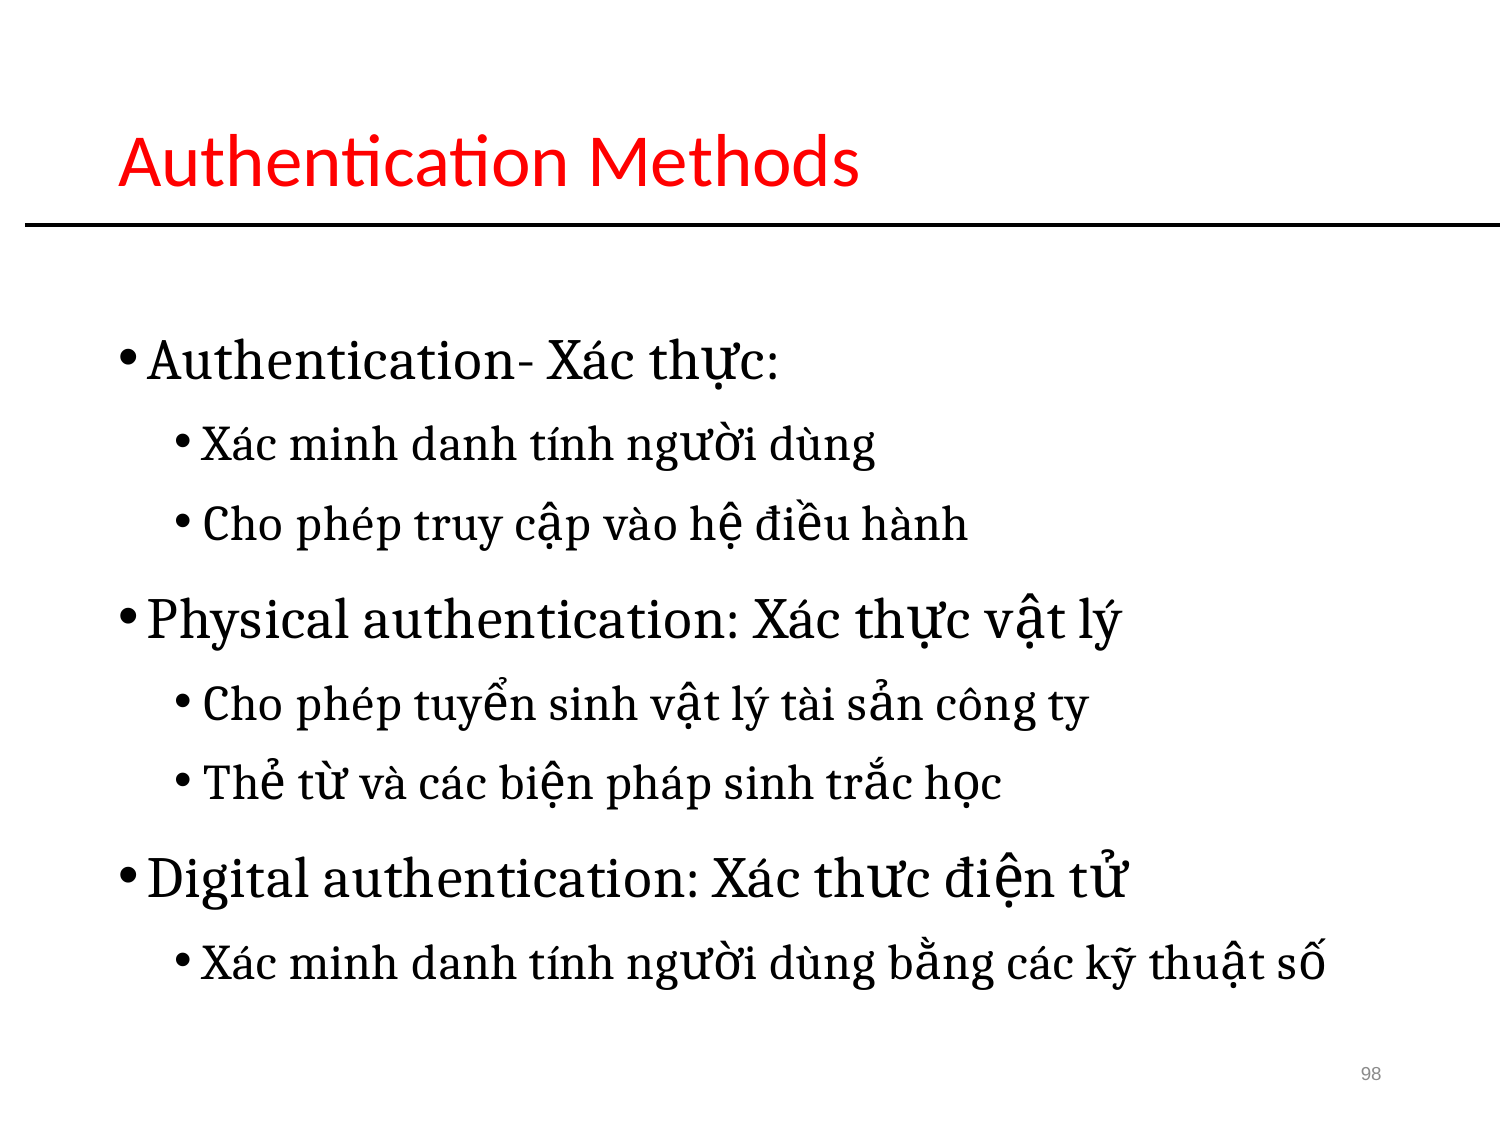

# Authentication Methods
Authentication- Xác thực:
Xác minh danh tính người dùng
Cho phép truy cập vào hệ điều hành
Physical authentication: Xác thực vật lý
Cho phép tuyển sinh vật lý tài sản công ty
Thẻ từ và các biện pháp sinh trắc học
Digital authentication: Xác thưc điện tử
Xác minh danh tính người dùng bằng các kỹ thuật số

98